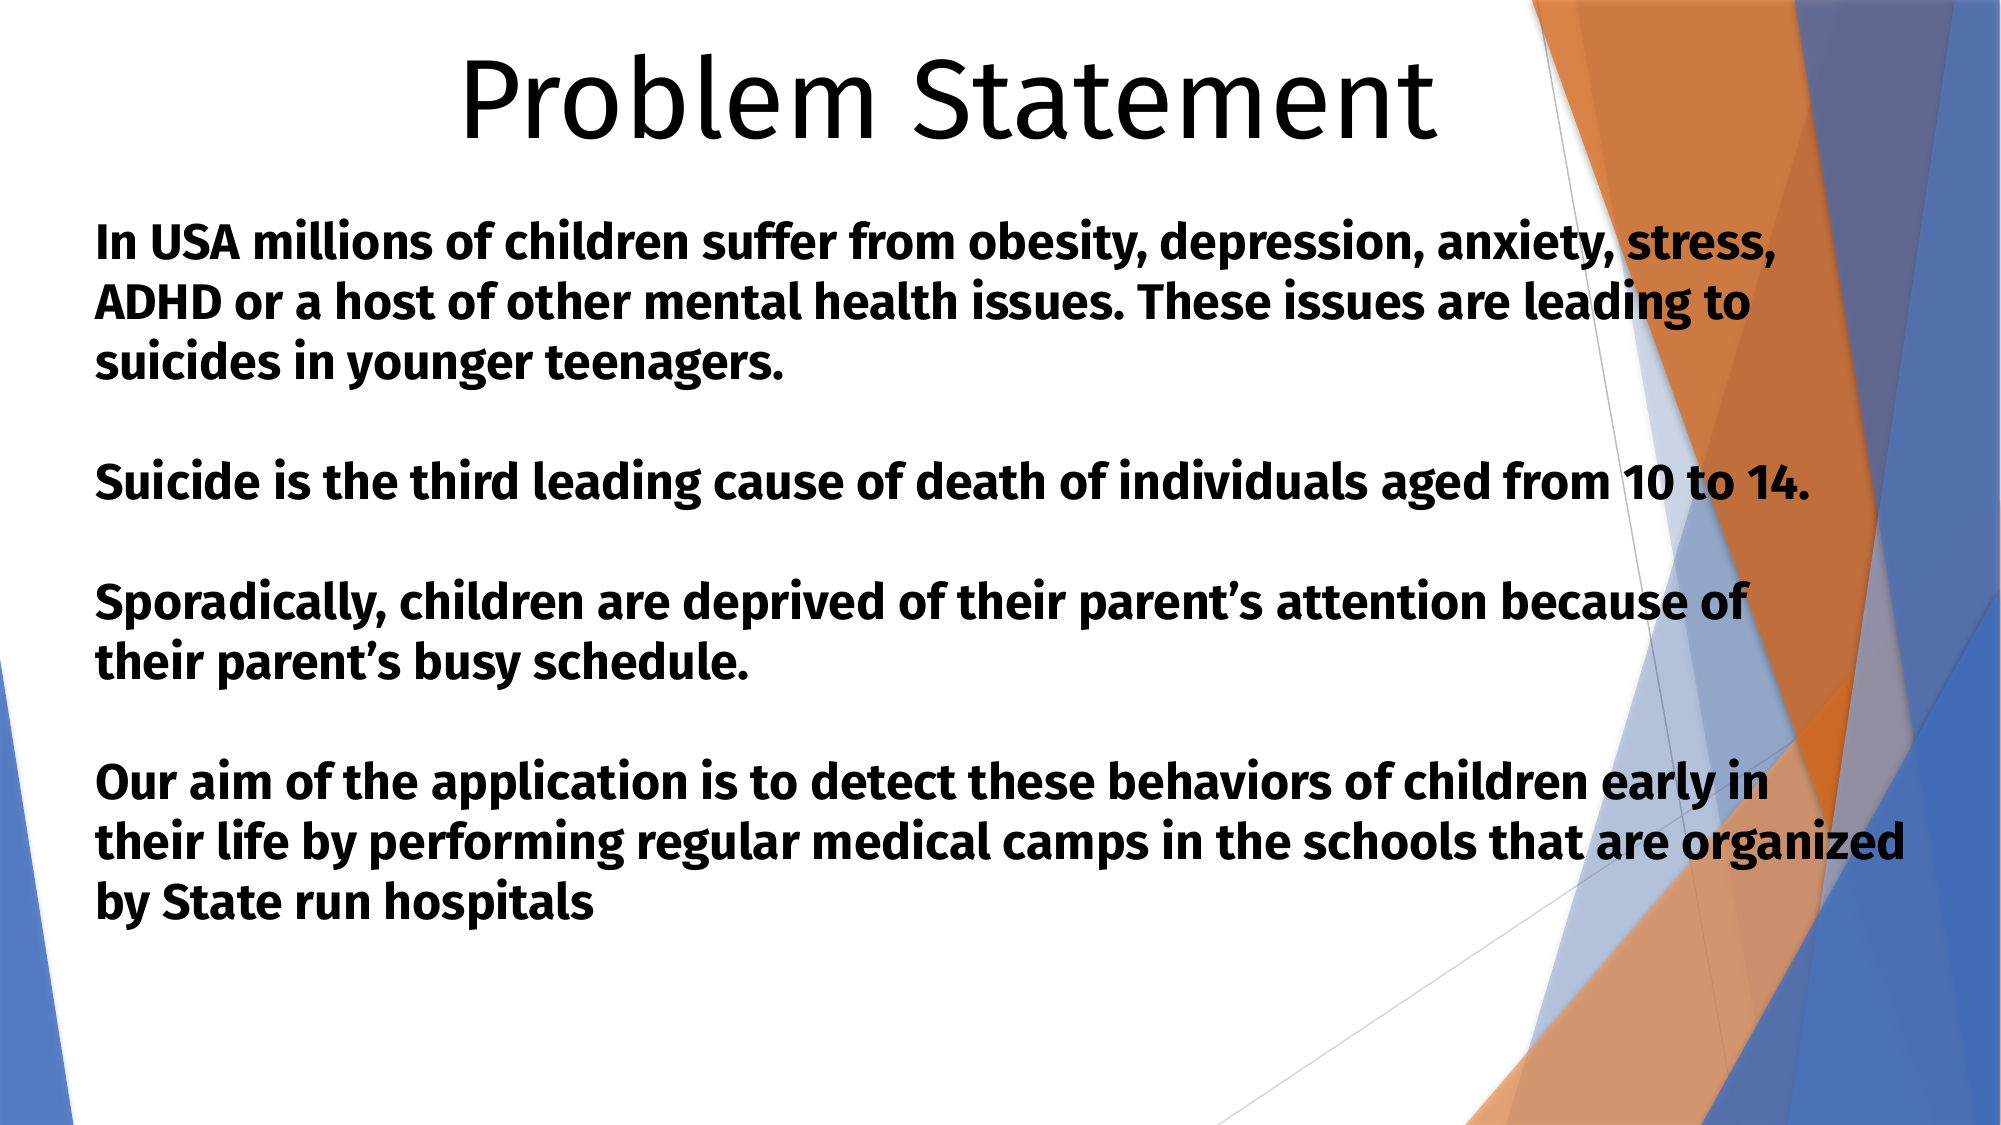

Problem Statement
In USA millions of children suffer from obesity, depression, anxiety, stress,
ADHD or a host of other mental health issues. These issues are leading to
suicides in younger teenagers.

Suicide is the third leading cause of death of individuals aged from 10 to 14.

Sporadically, children are deprived of their parent’s attention because of
their parent’s busy schedule.

Our aim of the application is to detect these behaviors of children early in
their life by performing regular medical camps in the schools that are organized
by State run hospitals